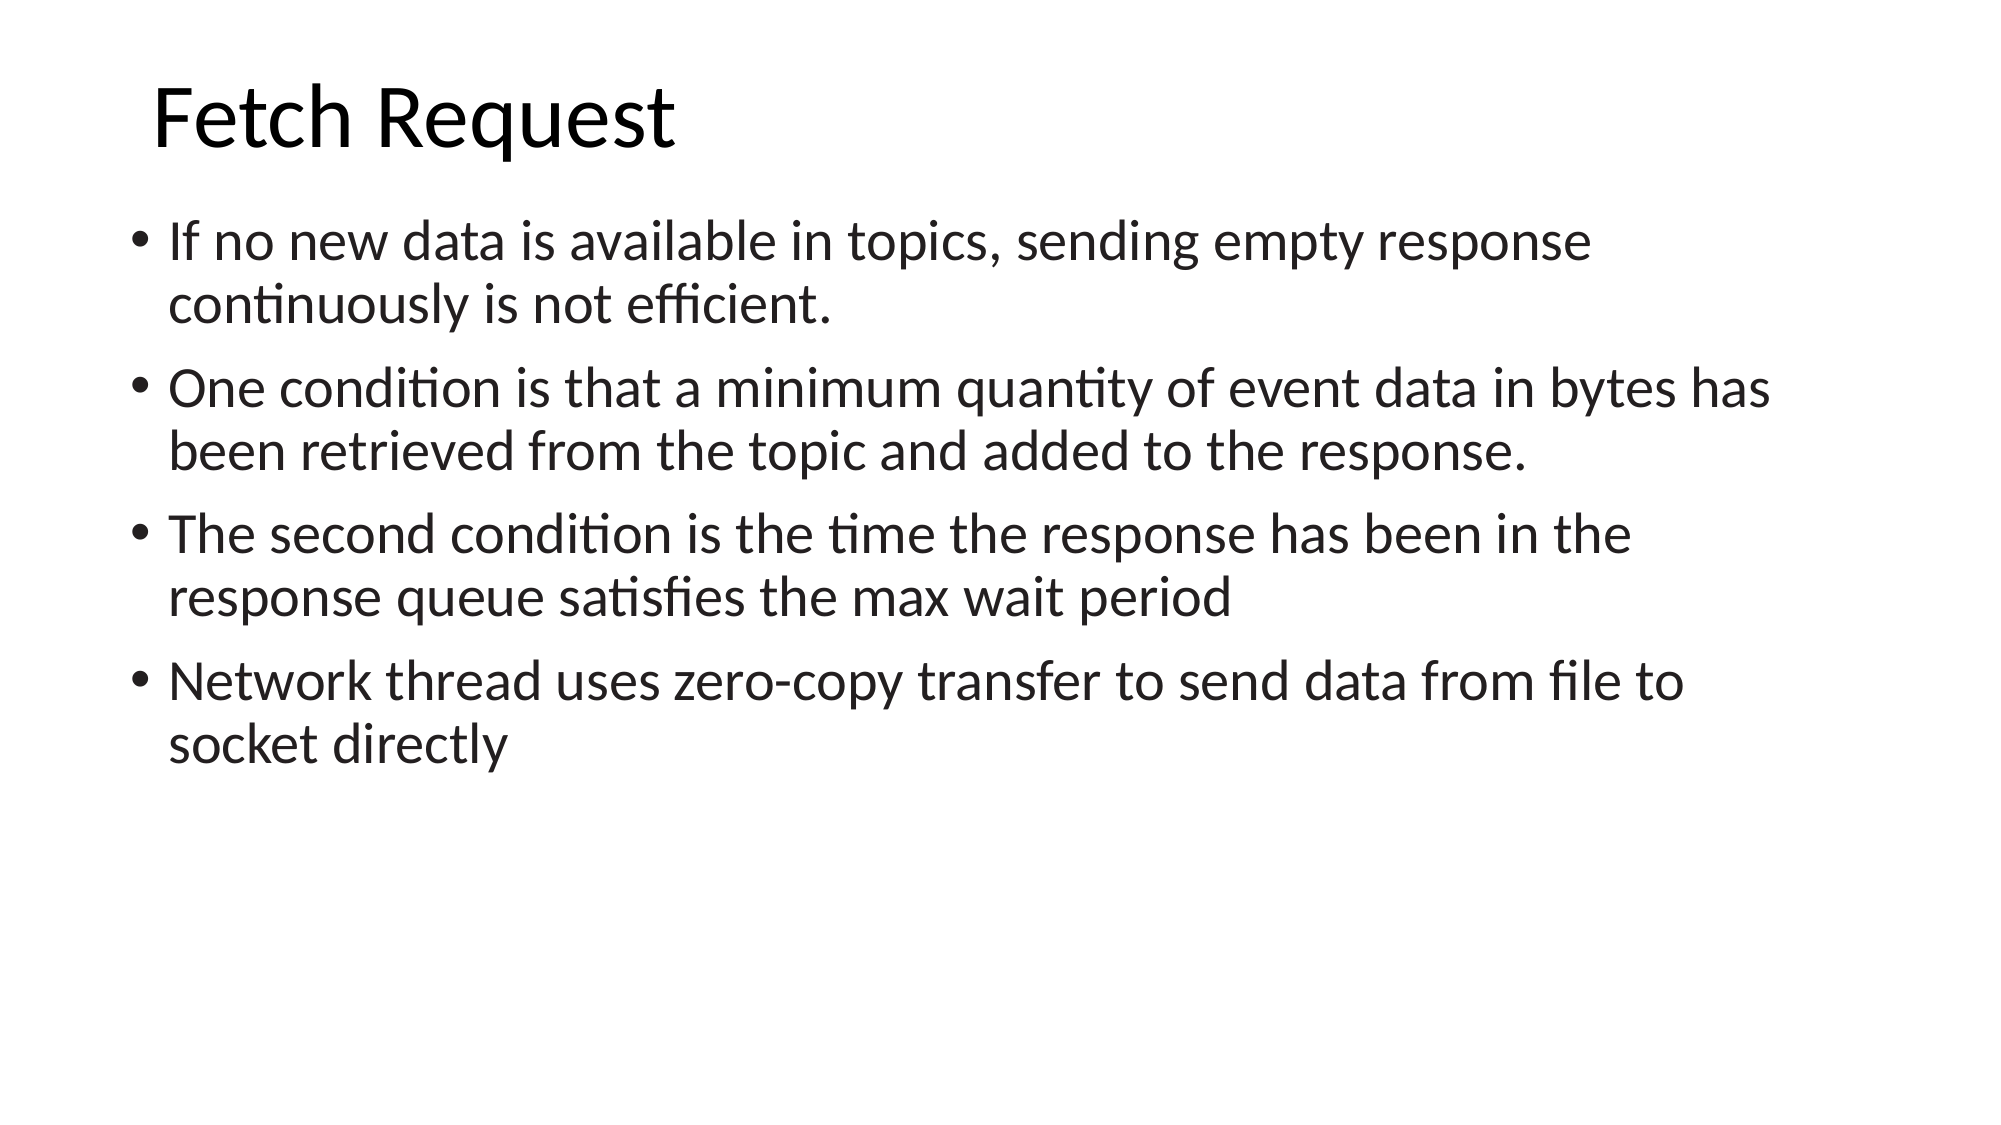

# Fetch Request
If no new data is available in topics, sending empty response continuously is not efficient.
One condition is that a minimum quantity of event data in bytes has been retrieved from the topic and added to the response.
The second condition is the time the response has been in the response queue satisfies the max wait period
Network thread uses zero-copy transfer to send data from file to socket directly